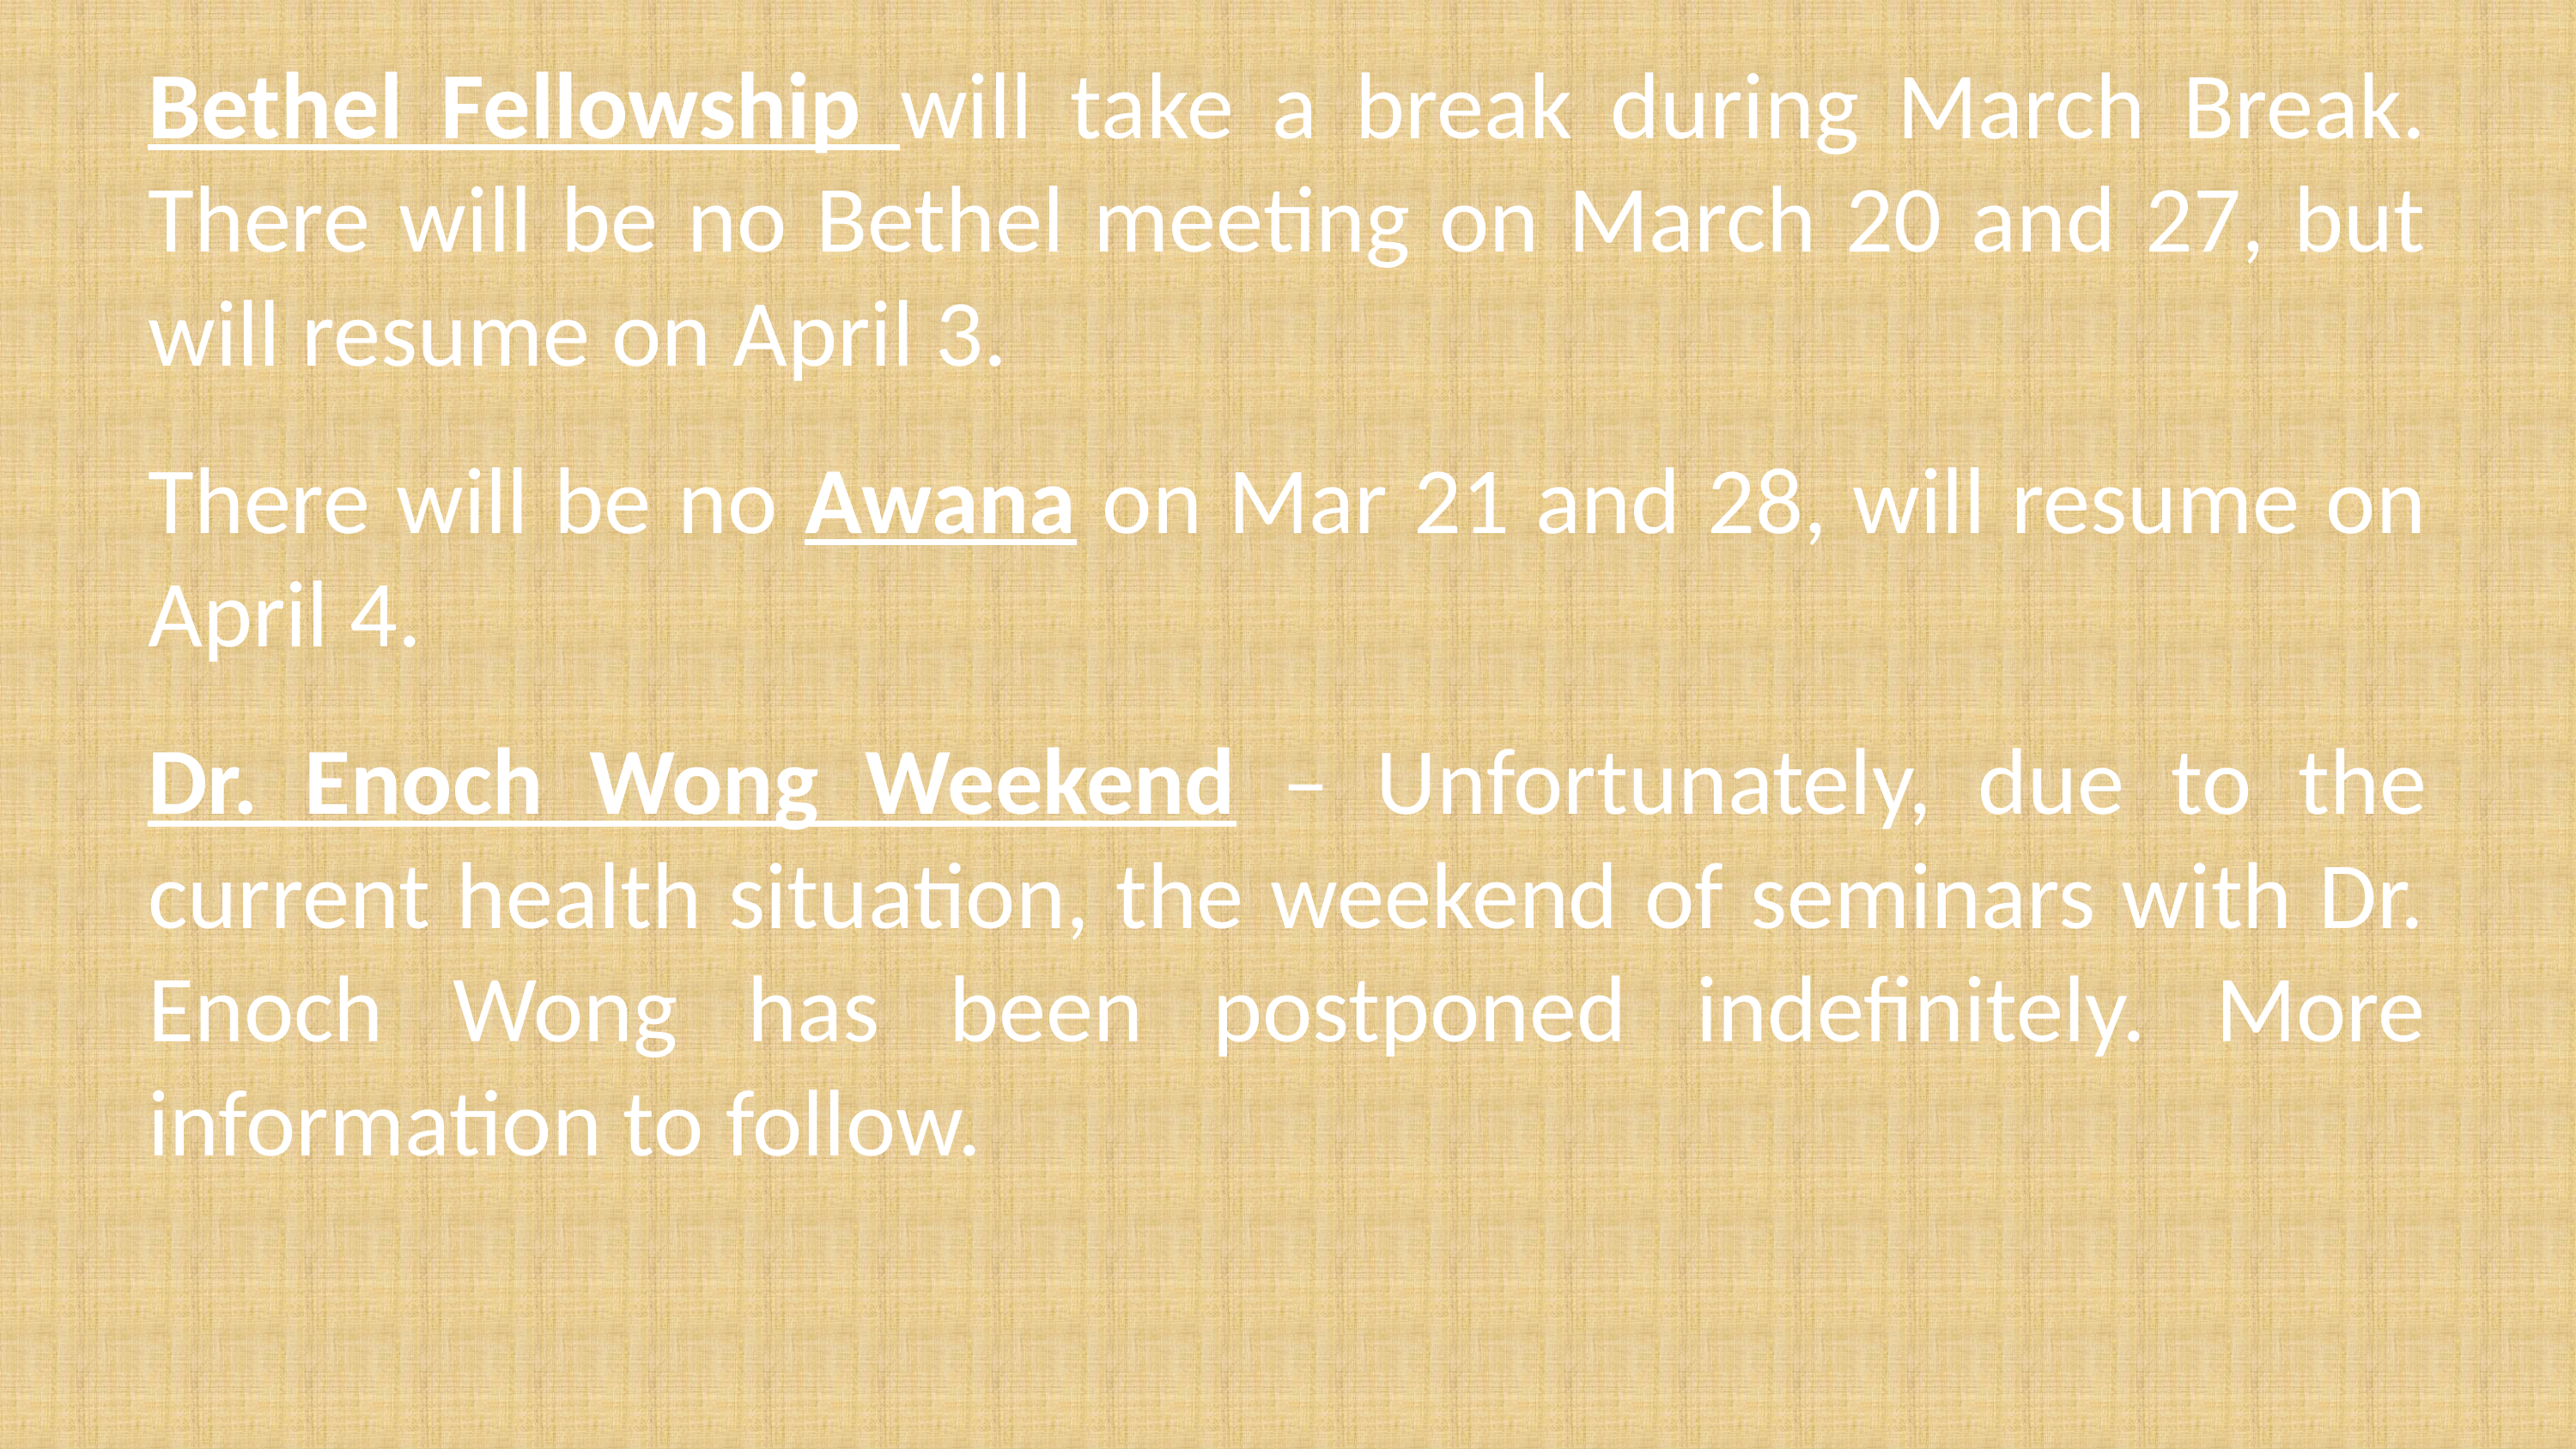

Bethel Fellowship will take a break during March Break. There will be no Bethel meeting on March 20 and 27, but will resume on April 3.
There will be no Awana on Mar 21 and 28, will resume on April 4.
Dr. Enoch Wong Weekend – Unfortunately, due to the current health situation, the weekend of seminars with Dr. Enoch Wong has been postponed indefinitely. More information to follow.